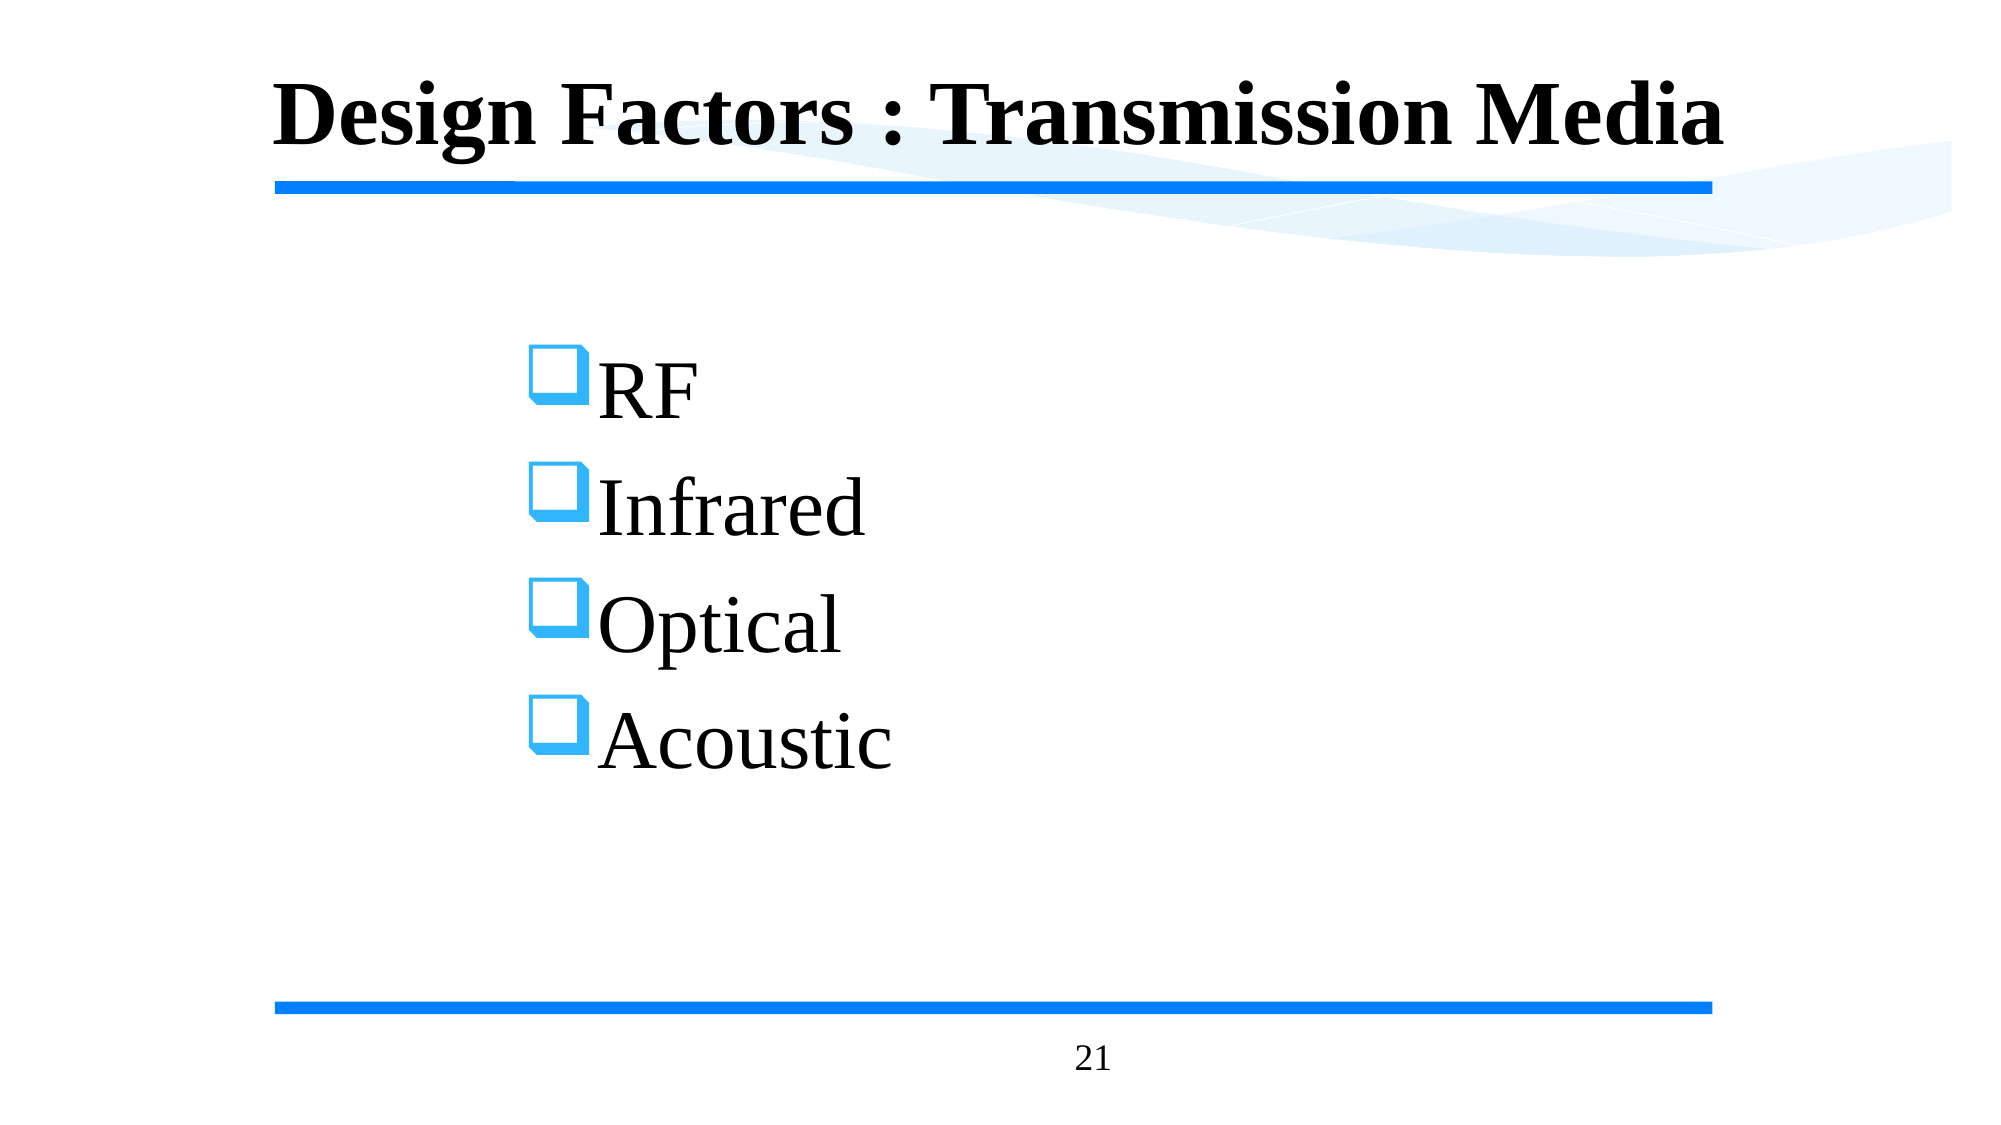

Design Factors : Transmission Media

RF
Infrared
Optical
Acoustic

21